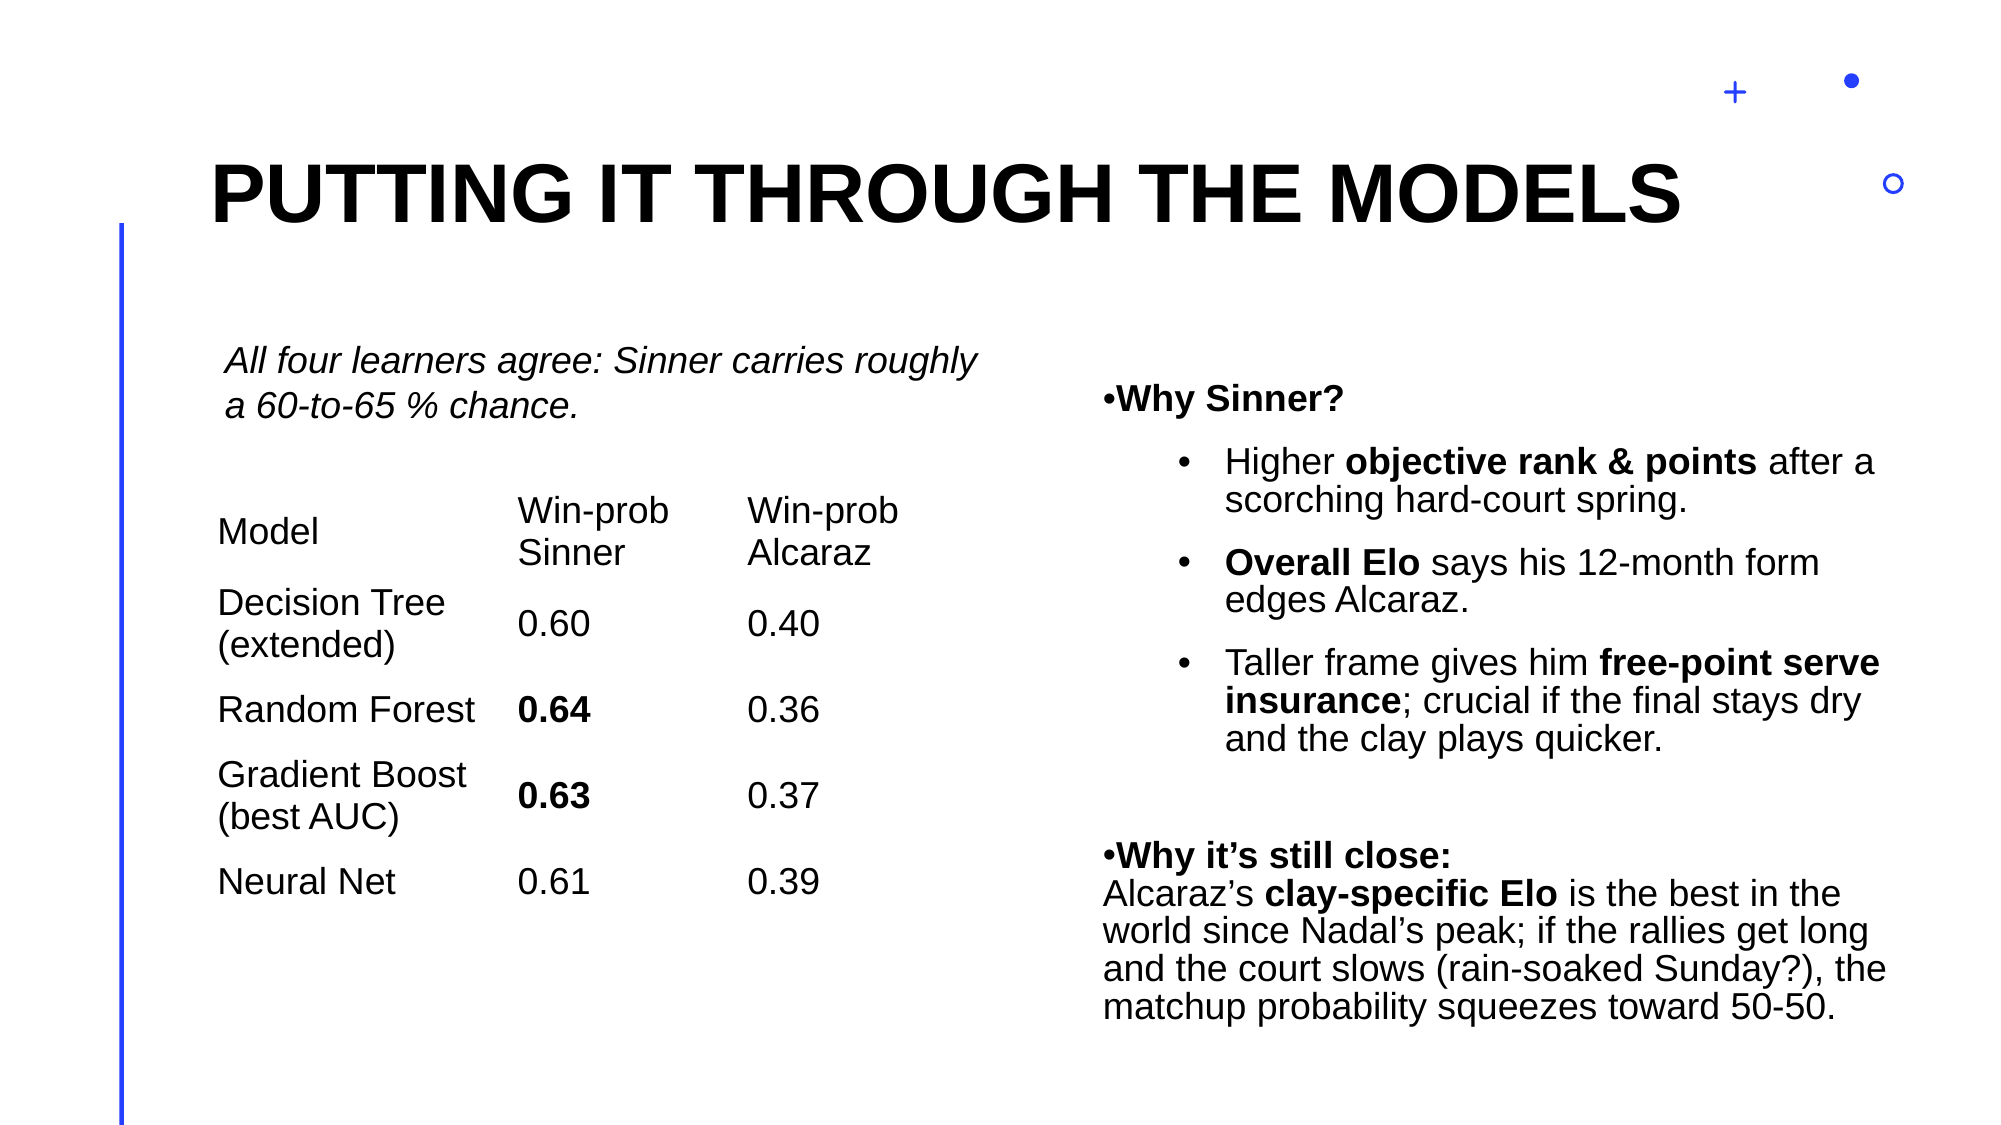

# Putting it through the models
All four learners agree: Sinner carries roughly a 60-to-65 % chance.
Why Sinner?
Higher objective rank & points after a scorching hard-court spring.
Overall Elo says his 12-month form edges Alcaraz.
Taller frame gives him free-point serve insurance; crucial if the final stays dry and the clay plays quicker.

Why it’s still close:
Alcaraz’s clay-specific Elo is the best in the world since Nadal’s peak; if the rallies get long and the court slows (rain-soaked Sunday?), the matchup probability squeezes toward 50-50.

| Model | Win-prob Sinner | Win-prob Alcaraz |
| --- | --- | --- |
| Decision Tree (extended) | 0.60 | 0.40 |
| Random Forest | 0.64 | 0.36 |
| Gradient Boost (best AUC) | 0.63 | 0.37 |
| Neural Net | 0.61 | 0.39 |